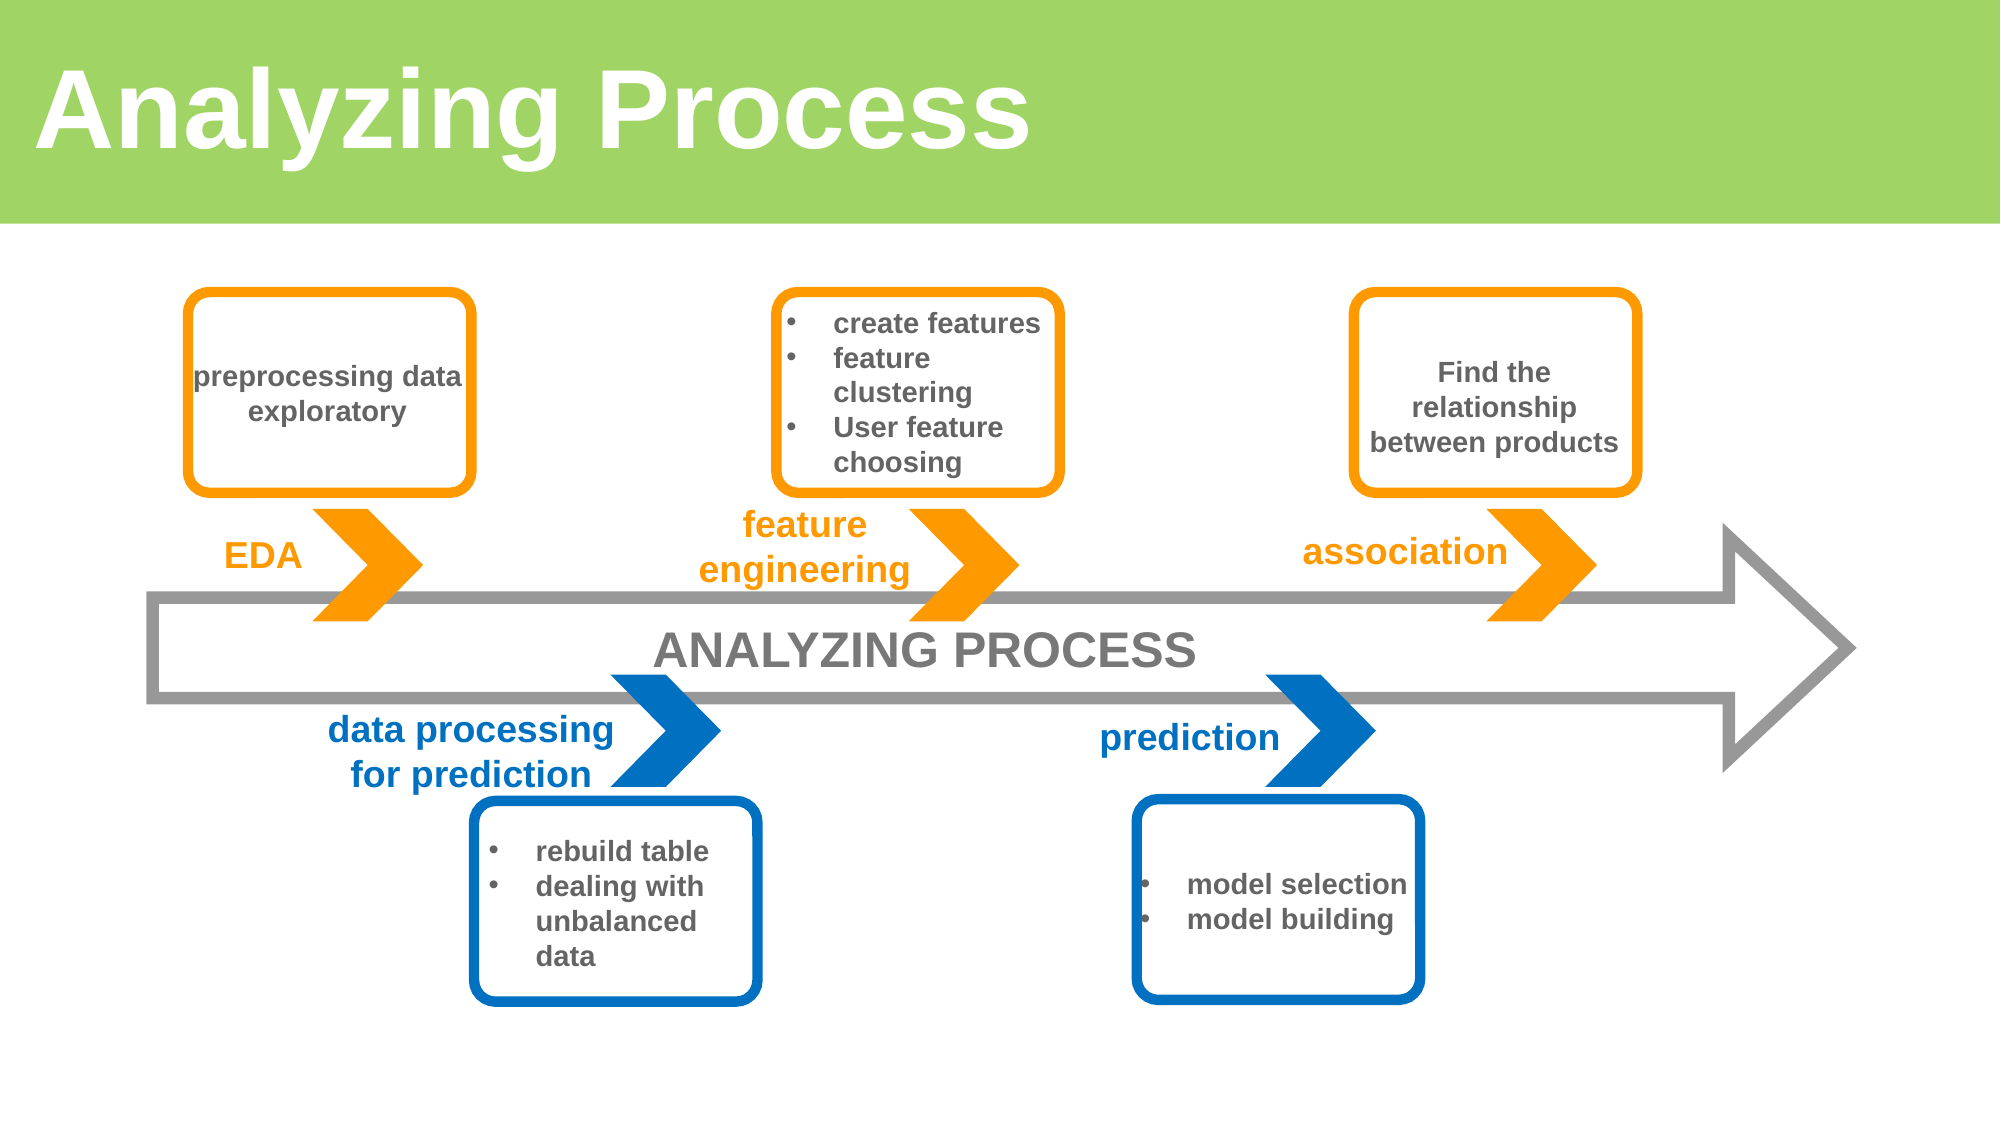

Analyzing Process

create features
feature clustering
User feature choosing
Find the relationship between products
preprocessing data exploratory
feature engineering

association

EDA

ANALYZING PROCESS

data processing for prediction
prediction

rebuild table
dealing with unbalanced data
model selection
model building